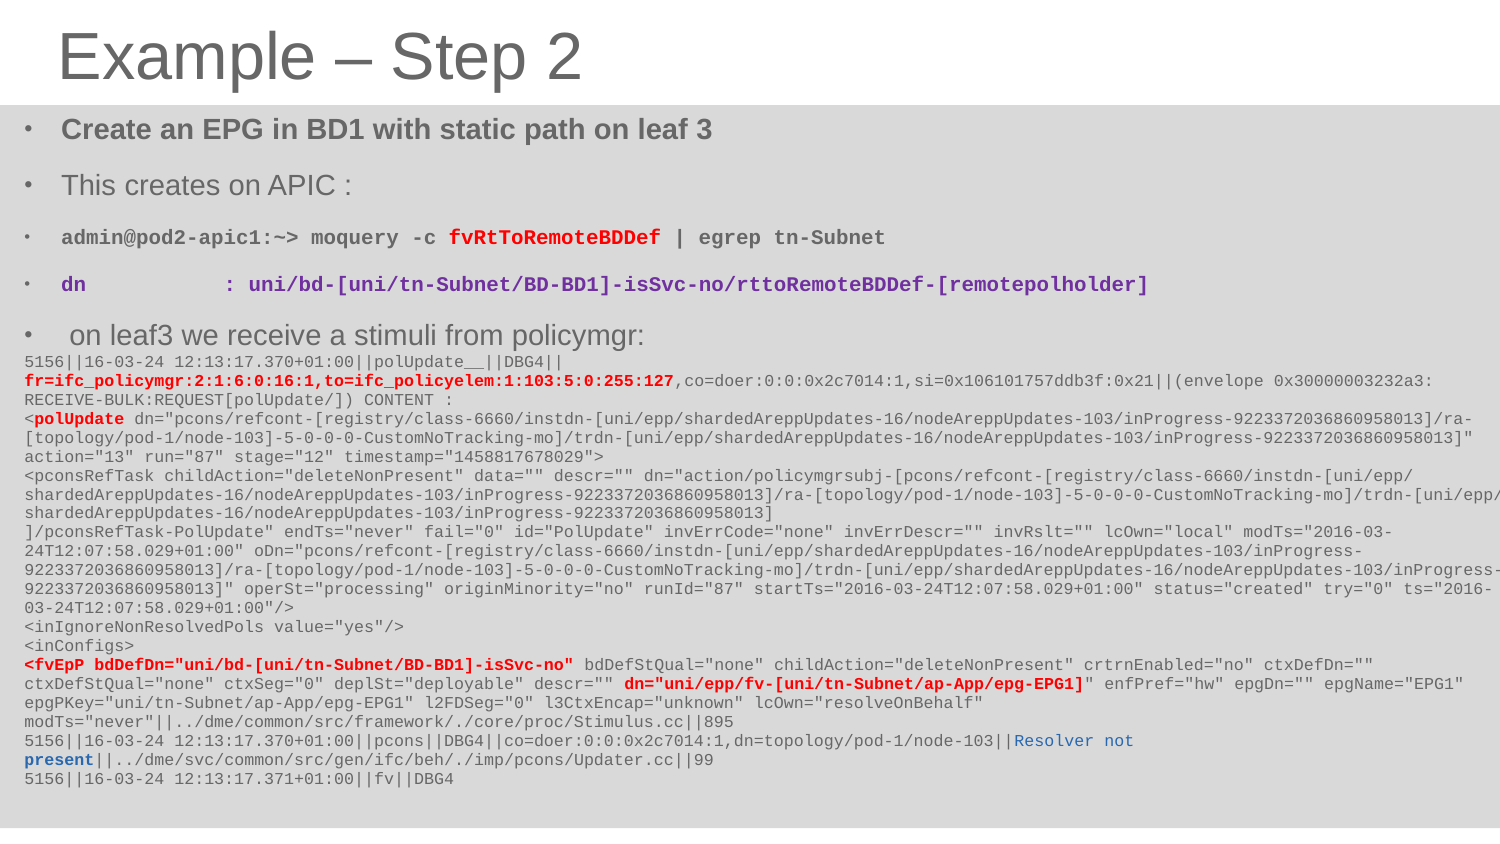

# Example – Step 2
Create an EPG in BD1 with static path on leaf 3
This creates on APIC :
admin@pod2-apic1:~> moquery -c fvRtToRemoteBDDef | egrep tn-Subnet
dn           : uni/bd-[uni/tn-Subnet/BD-BD1]-isSvc-no/rttoRemoteBDDef-[remotepolholder]
 on leaf3 we receive a stimuli from policymgr:
5156||16-03-24 12:13:17.370+01:00||polUpdate__||DBG4||fr=ifc_policymgr:2:1:6:0:16:1,to=ifc_policyelem:1:103:5:0:255:127,co=doer:0:0:0x2c7014:1,si=0x106101757ddb3f:0x21||(envelope 0x30000003232a3: RECEIVE-BULK:REQUEST[polUpdate/]) CONTENT :
<polUpdate dn="pcons/refcont-[registry/class-6660/instdn-[uni/epp/shardedAreppUpdates-16/nodeAreppUpdates-103/inProgress-9223372036860958013]/ra-[topology/pod-1/node-103]-5-0-0-0-CustomNoTracking-mo]/trdn-[uni/epp/shardedAreppUpdates-16/nodeAreppUpdates-103/inProgress-9223372036860958013]" action="13" run="87" stage="12" timestamp="1458817678029">
<pconsRefTask childAction="deleteNonPresent" data="" descr="" dn="action/policymgrsubj-[pcons/refcont-[registry/class-6660/instdn-[uni/epp/shardedAreppUpdates-16/nodeAreppUpdates-103/inProgress-9223372036860958013]/ra-[topology/pod-1/node-103]-5-0-0-0-CustomNoTracking-mo]/trdn-[uni/epp/shardedAreppUpdates-16/nodeAreppUpdates-103/inProgress-9223372036860958013]
]/pconsRefTask-PolUpdate" endTs="never" fail="0" id="PolUpdate" invErrCode="none" invErrDescr="" invRslt="" lcOwn="local" modTs="2016-03-24T12:07:58.029+01:00" oDn="pcons/refcont-[registry/class-6660/instdn-[uni/epp/shardedAreppUpdates-16/nodeAreppUpdates-103/inProgress-9223372036860958013]/ra-[topology/pod-1/node-103]-5-0-0-0-CustomNoTracking-mo]/trdn-[uni/epp/shardedAreppUpdates-16/nodeAreppUpdates-103/inProgress-9223372036860958013]" operSt="processing" originMinority="no" runId="87" startTs="2016-03-24T12:07:58.029+01:00" status="created" try="0" ts="2016-03-24T12:07:58.029+01:00"/>
<inIgnoreNonResolvedPols value="yes"/>
<inConfigs>
<fvEpP bdDefDn="uni/bd-[uni/tn-Subnet/BD-BD1]-isSvc-no" bdDefStQual="none" childAction="deleteNonPresent" crtrnEnabled="no" ctxDefDn="" ctxDefStQual="none" ctxSeg="0" deplSt="deployable" descr="" dn="uni/epp/fv-[uni/tn-Subnet/ap-App/epg-EPG1]" enfPref="hw" epgDn="" epgName="EPG1" epgPKey="uni/tn-Subnet/ap-App/epg-EPG1" l2FDSeg="0" l3CtxEncap="unknown" lcOwn="resolveOnBehalf" modTs="never"||../dme/common/src/framework/./core/proc/Stimulus.cc||895
5156||16-03-24 12:13:17.370+01:00||pcons||DBG4||co=doer:0:0:0x2c7014:1,dn=topology/pod-1/node-103||Resolver not present||../dme/svc/common/src/gen/ifc/beh/./imp/pcons/Updater.cc||99
5156||16-03-24 12:13:17.371+01:00||fv||DBG4